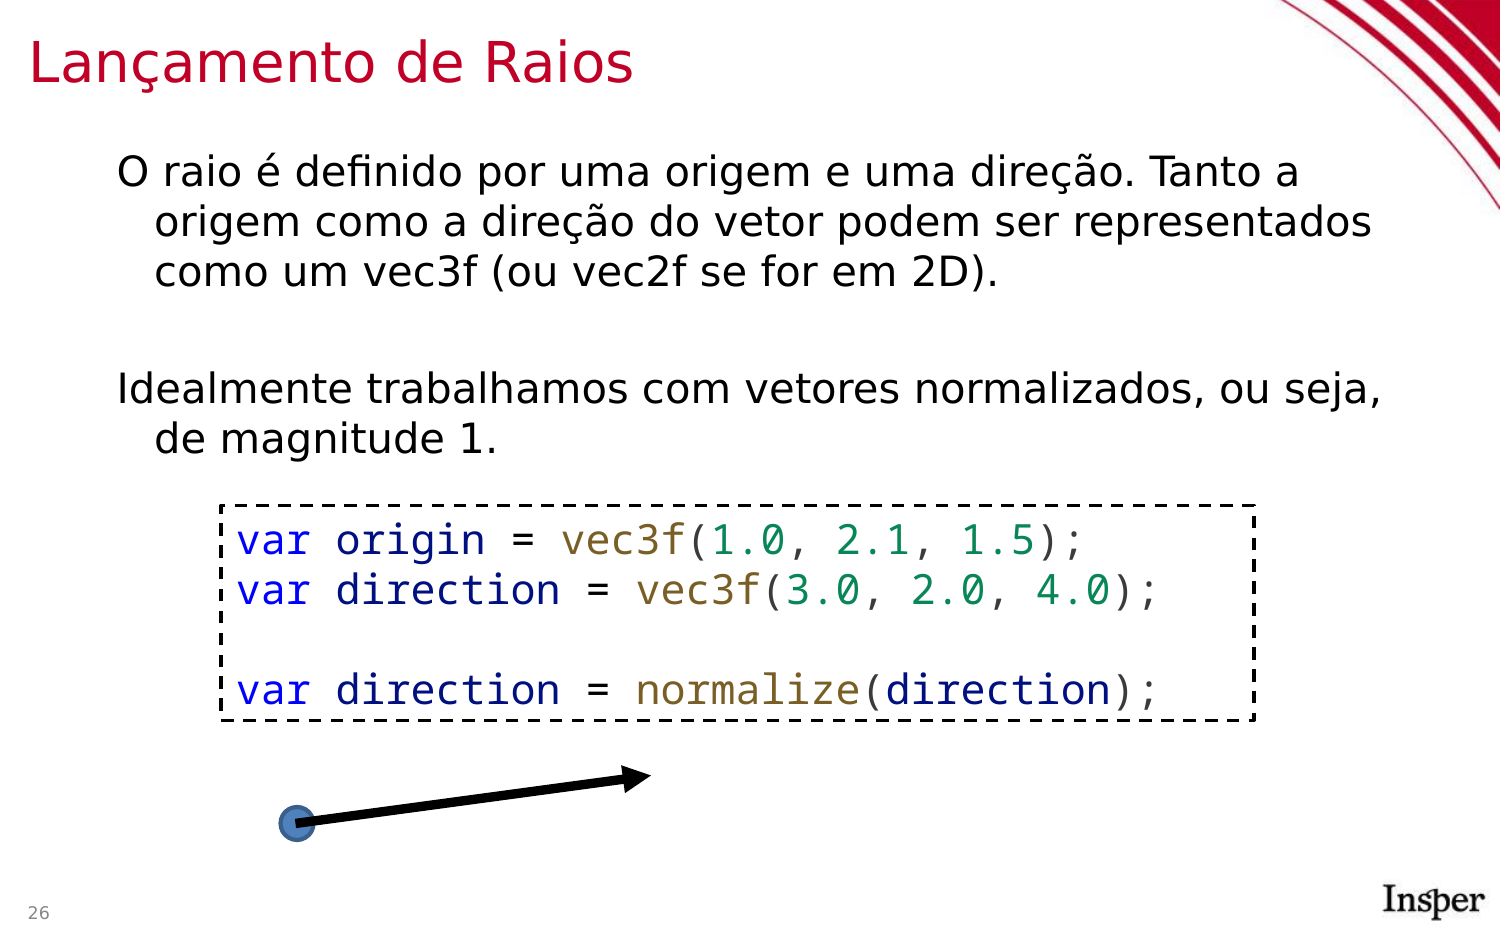

# Lançamento de Raios
O raio é definido por uma origem e uma direção. Tanto a origem como a direção do vetor podem ser representados como um vec3f (ou vec2f se for em 2D).

Idealmente trabalhamos com vetores normalizados, ou seja, de magnitude 1.

var origin = vec3f(1.0, 2.1, 1.5);
var direction = vec3f(3.0, 2.0, 4.0);
var direction = normalize(direction);

26